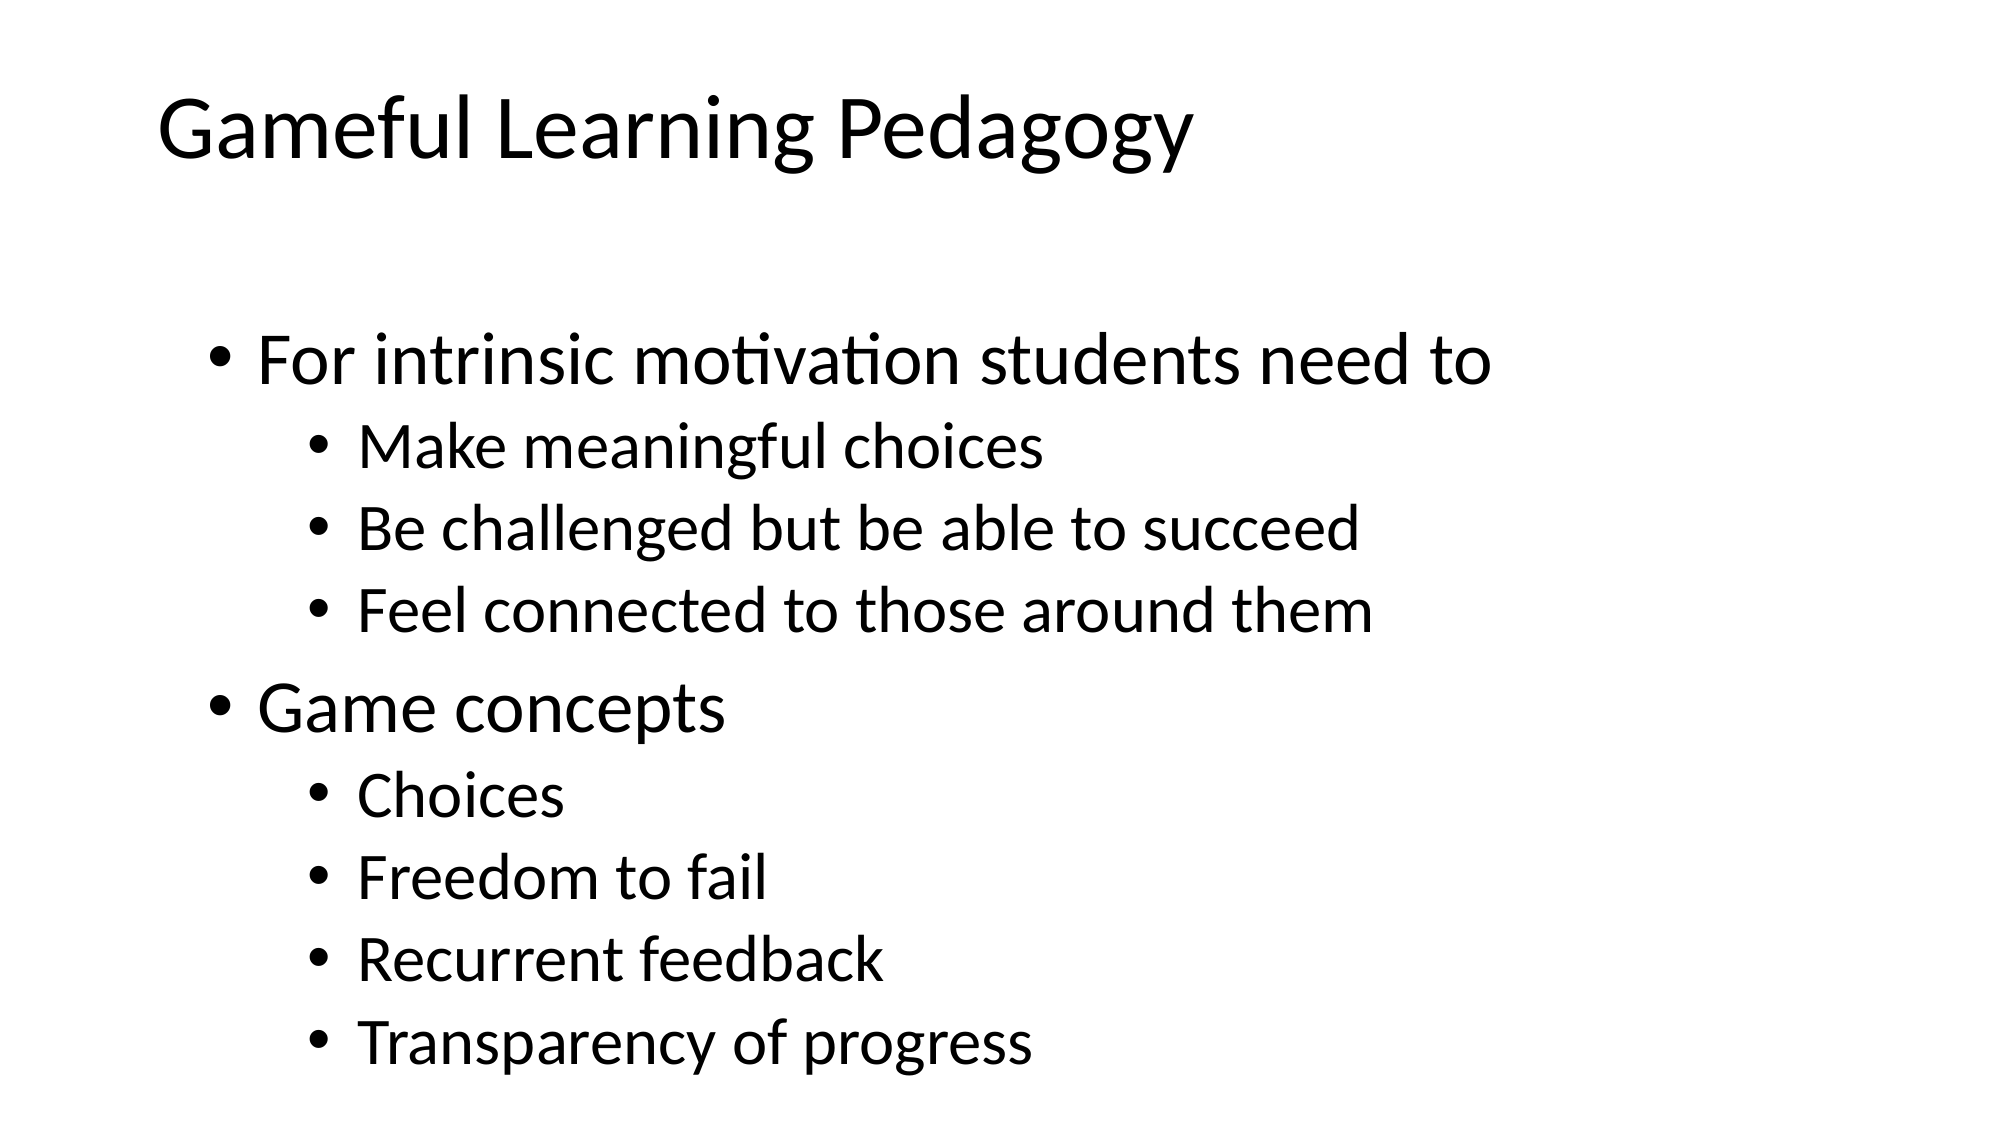

# Gameful Learning Pedagogy
For intrinsic motivation students need to
Make meaningful choices
Be challenged but be able to succeed
Feel connected to those around them
Game concepts
Choices
Freedom to fail
Recurrent feedback
Transparency of progress